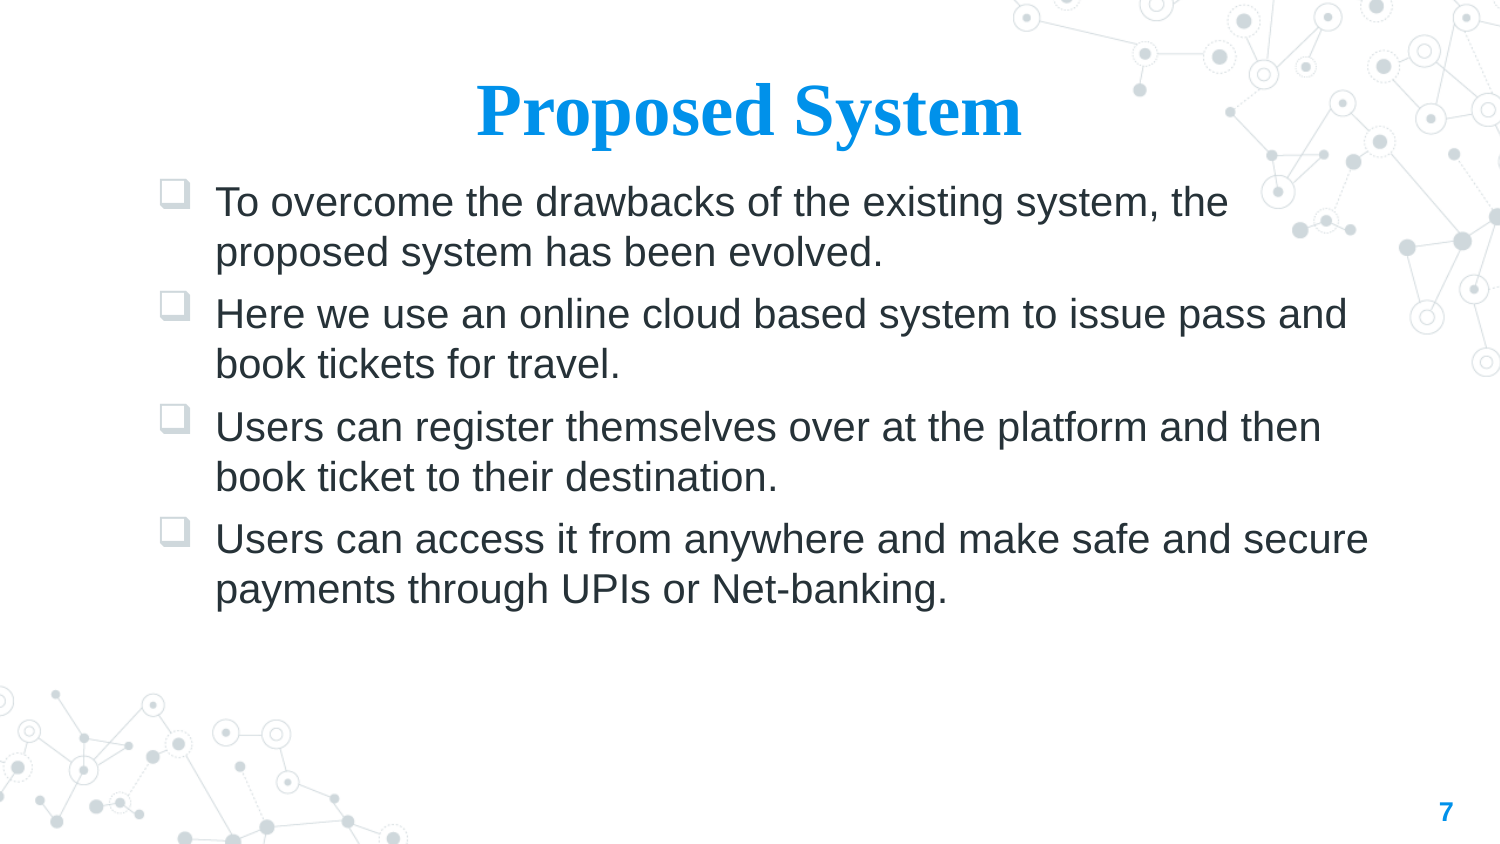

# Proposed System
To overcome the drawbacks of the existing system, the proposed system has been evolved.
Here we use an online cloud based system to issue pass and book tickets for travel.
Users can register themselves over at the platform and then book ticket to their destination.
Users can access it from anywhere and make safe and secure payments through UPIs or Net-banking.
7